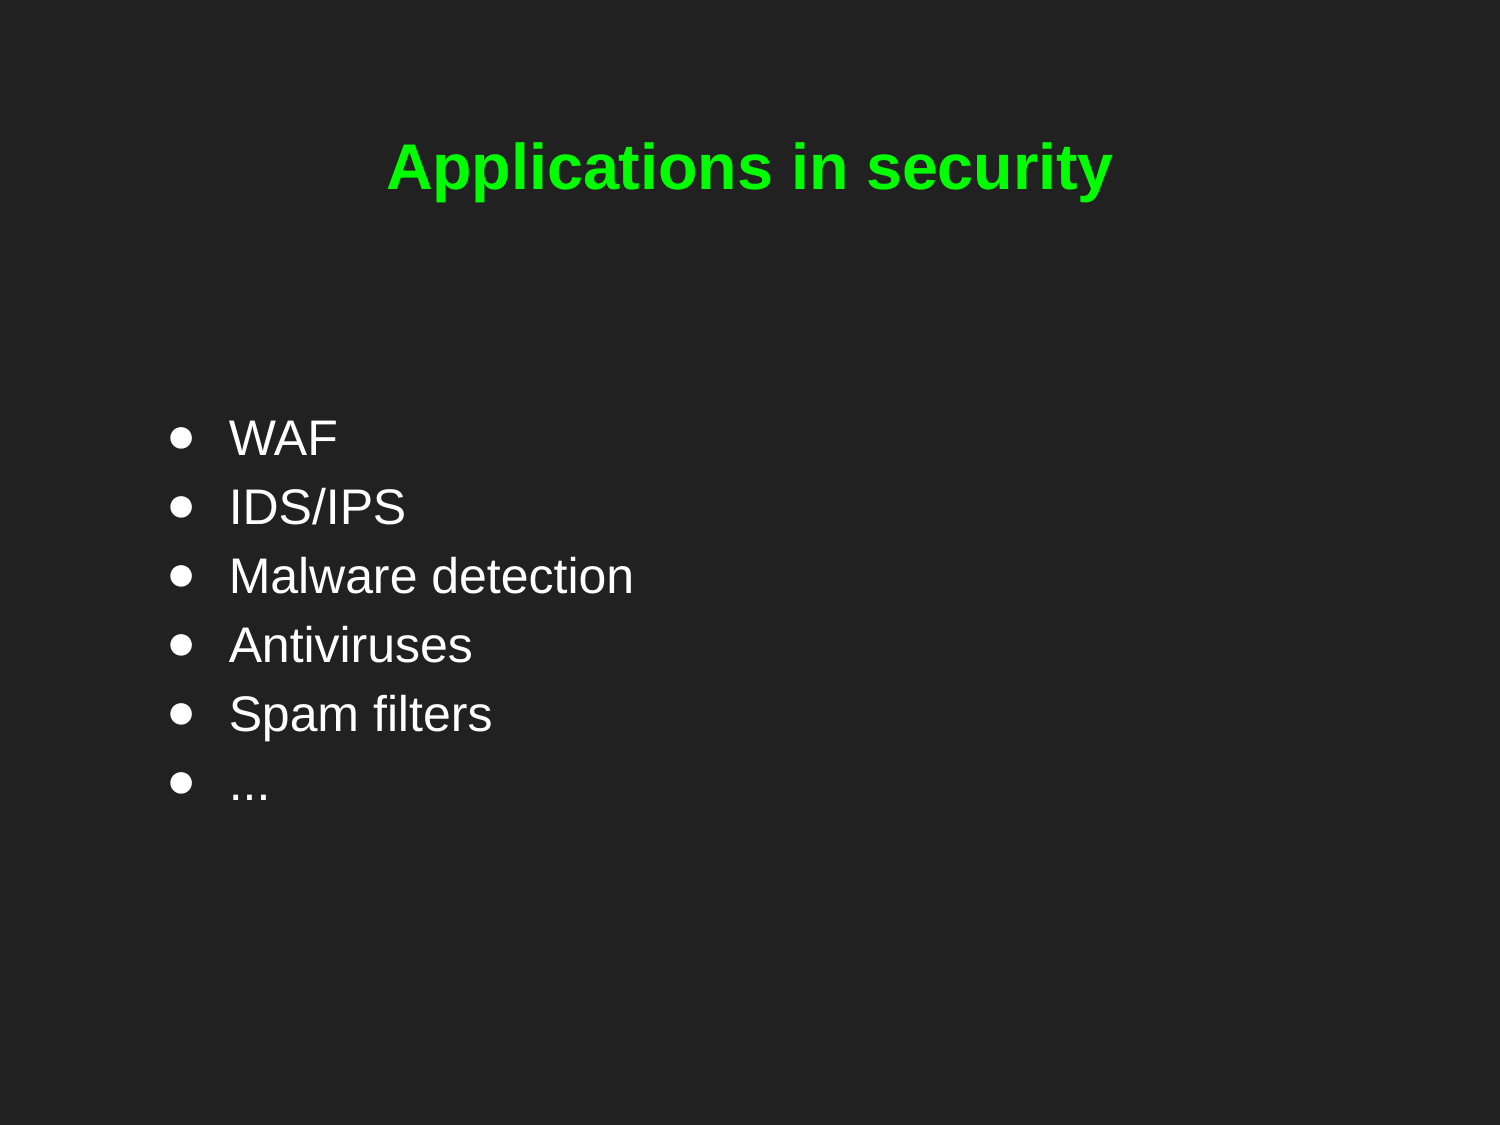

# Applications in security
WAF
IDS/IPS
Malware detection
Antiviruses
Spam filters
...